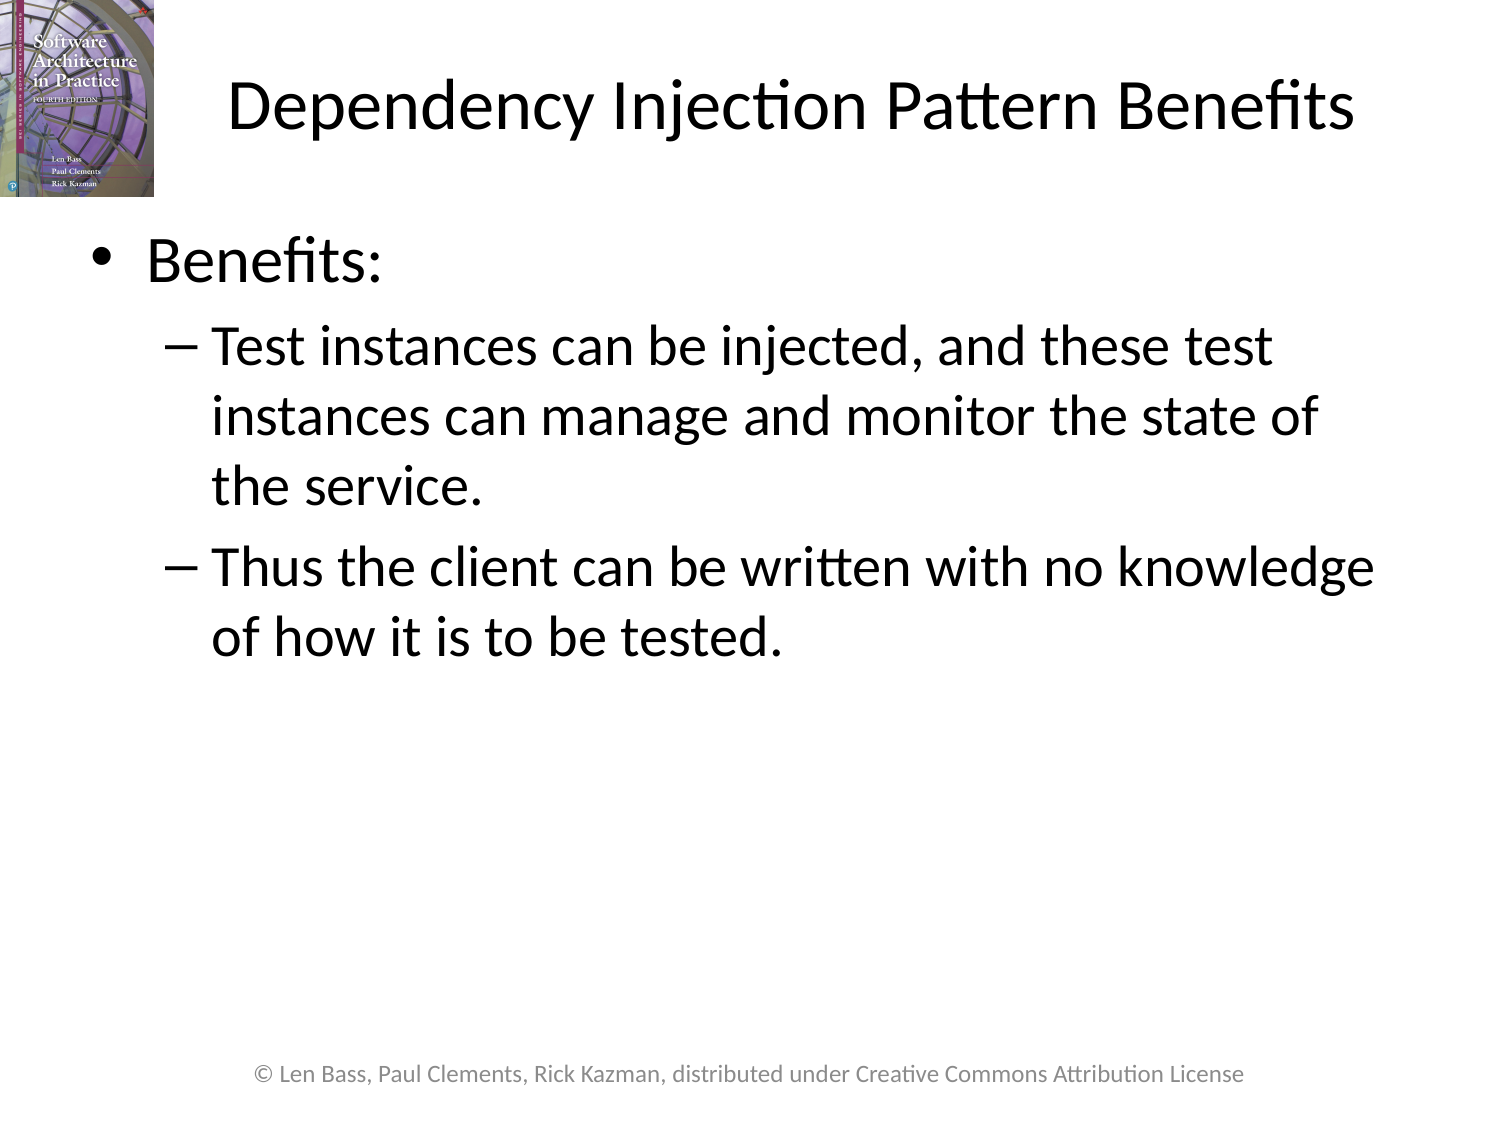

# Dependency Injection Pattern Benefits
Benefits:
Test instances can be injected, and these test instances can manage and monitor the state of the service.
Thus the client can be written with no knowledge of how it is to be tested.
© Len Bass, Paul Clements, Rick Kazman, distributed under Creative Commons Attribution License